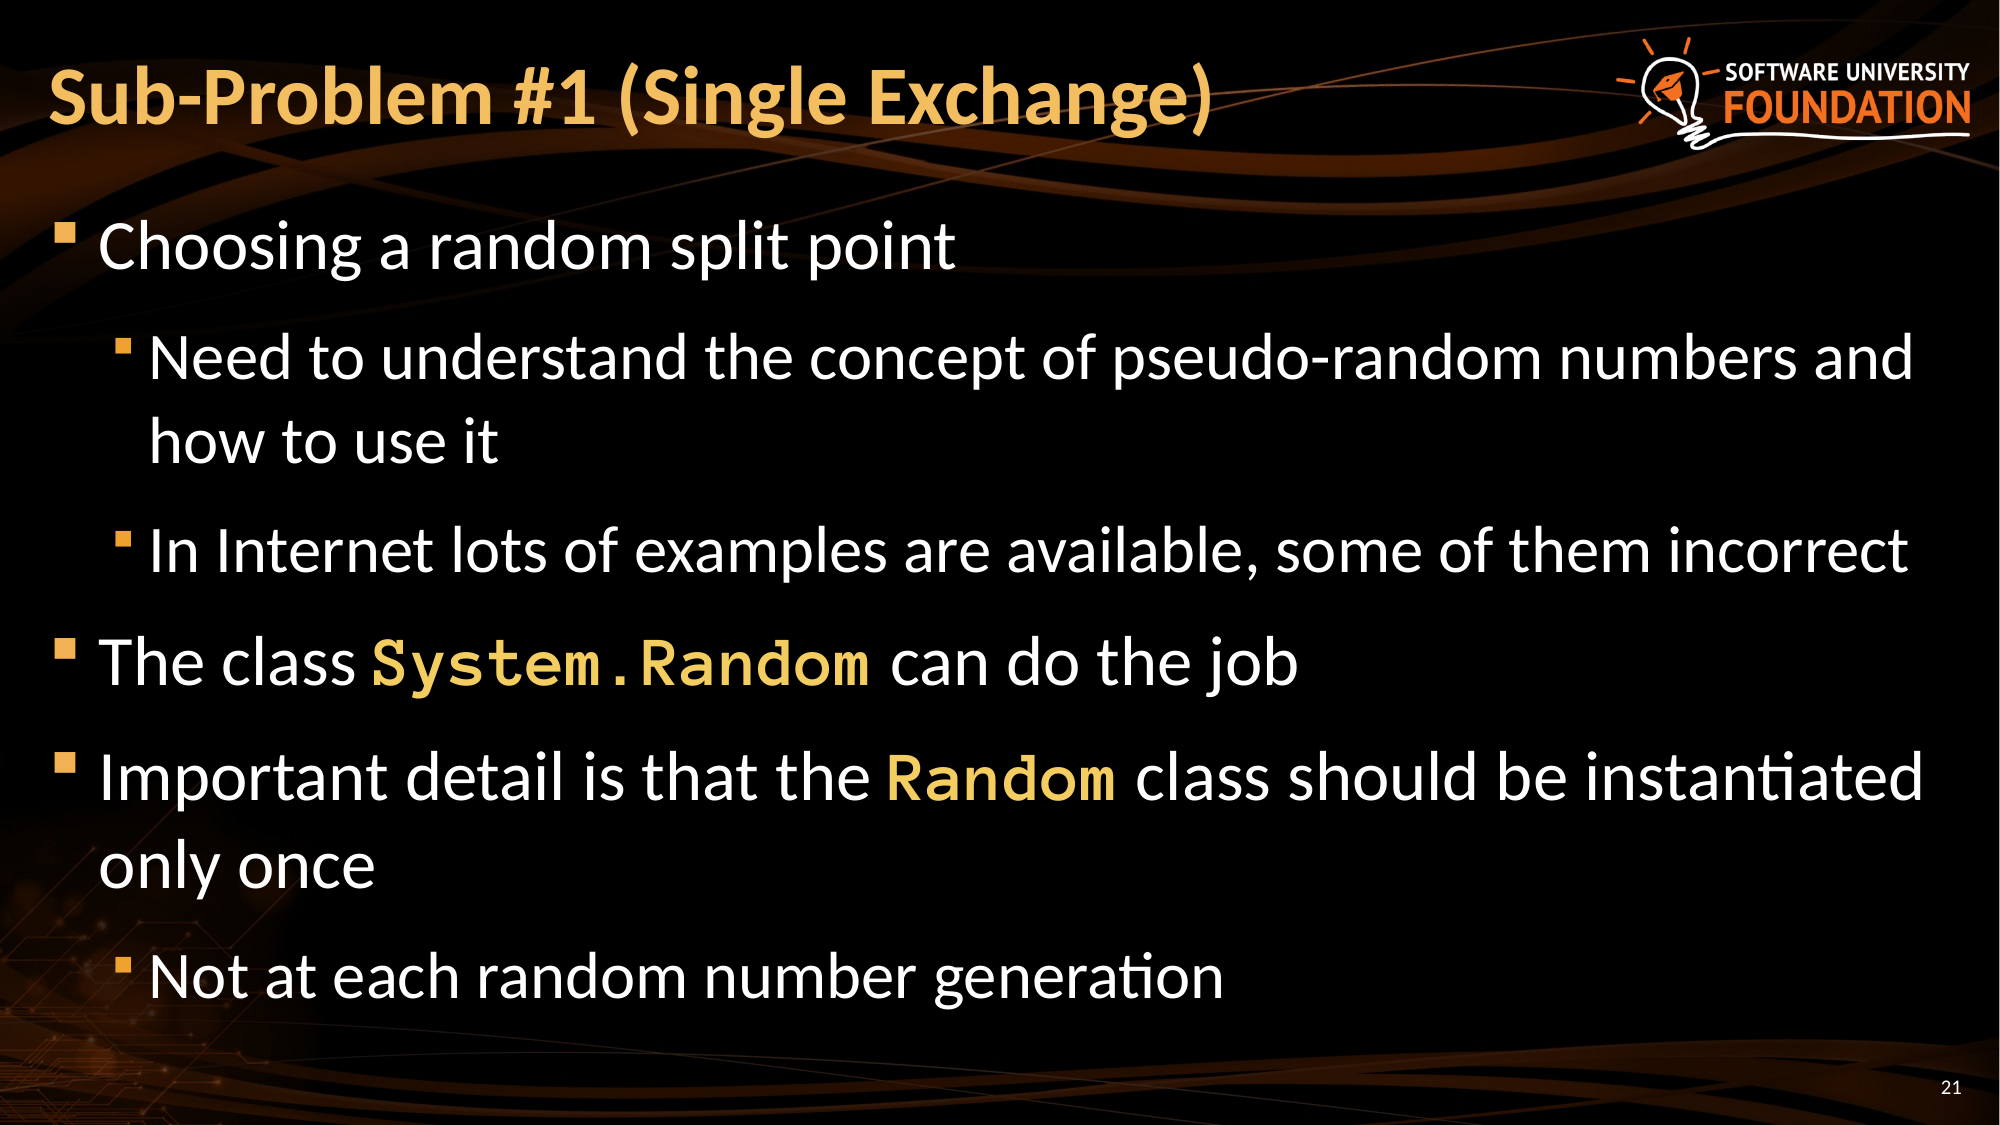

# Sub-Problem #1 (Single Exchange)
Choosing a random split point
Need to understand the concept of pseudo-random numbers and how to use it
In Internet lots of examples are available, some of them incorrect
The class System.Random can do the job
Important detail is that the Random class should be instantiated only once
Not at each random number generation
21